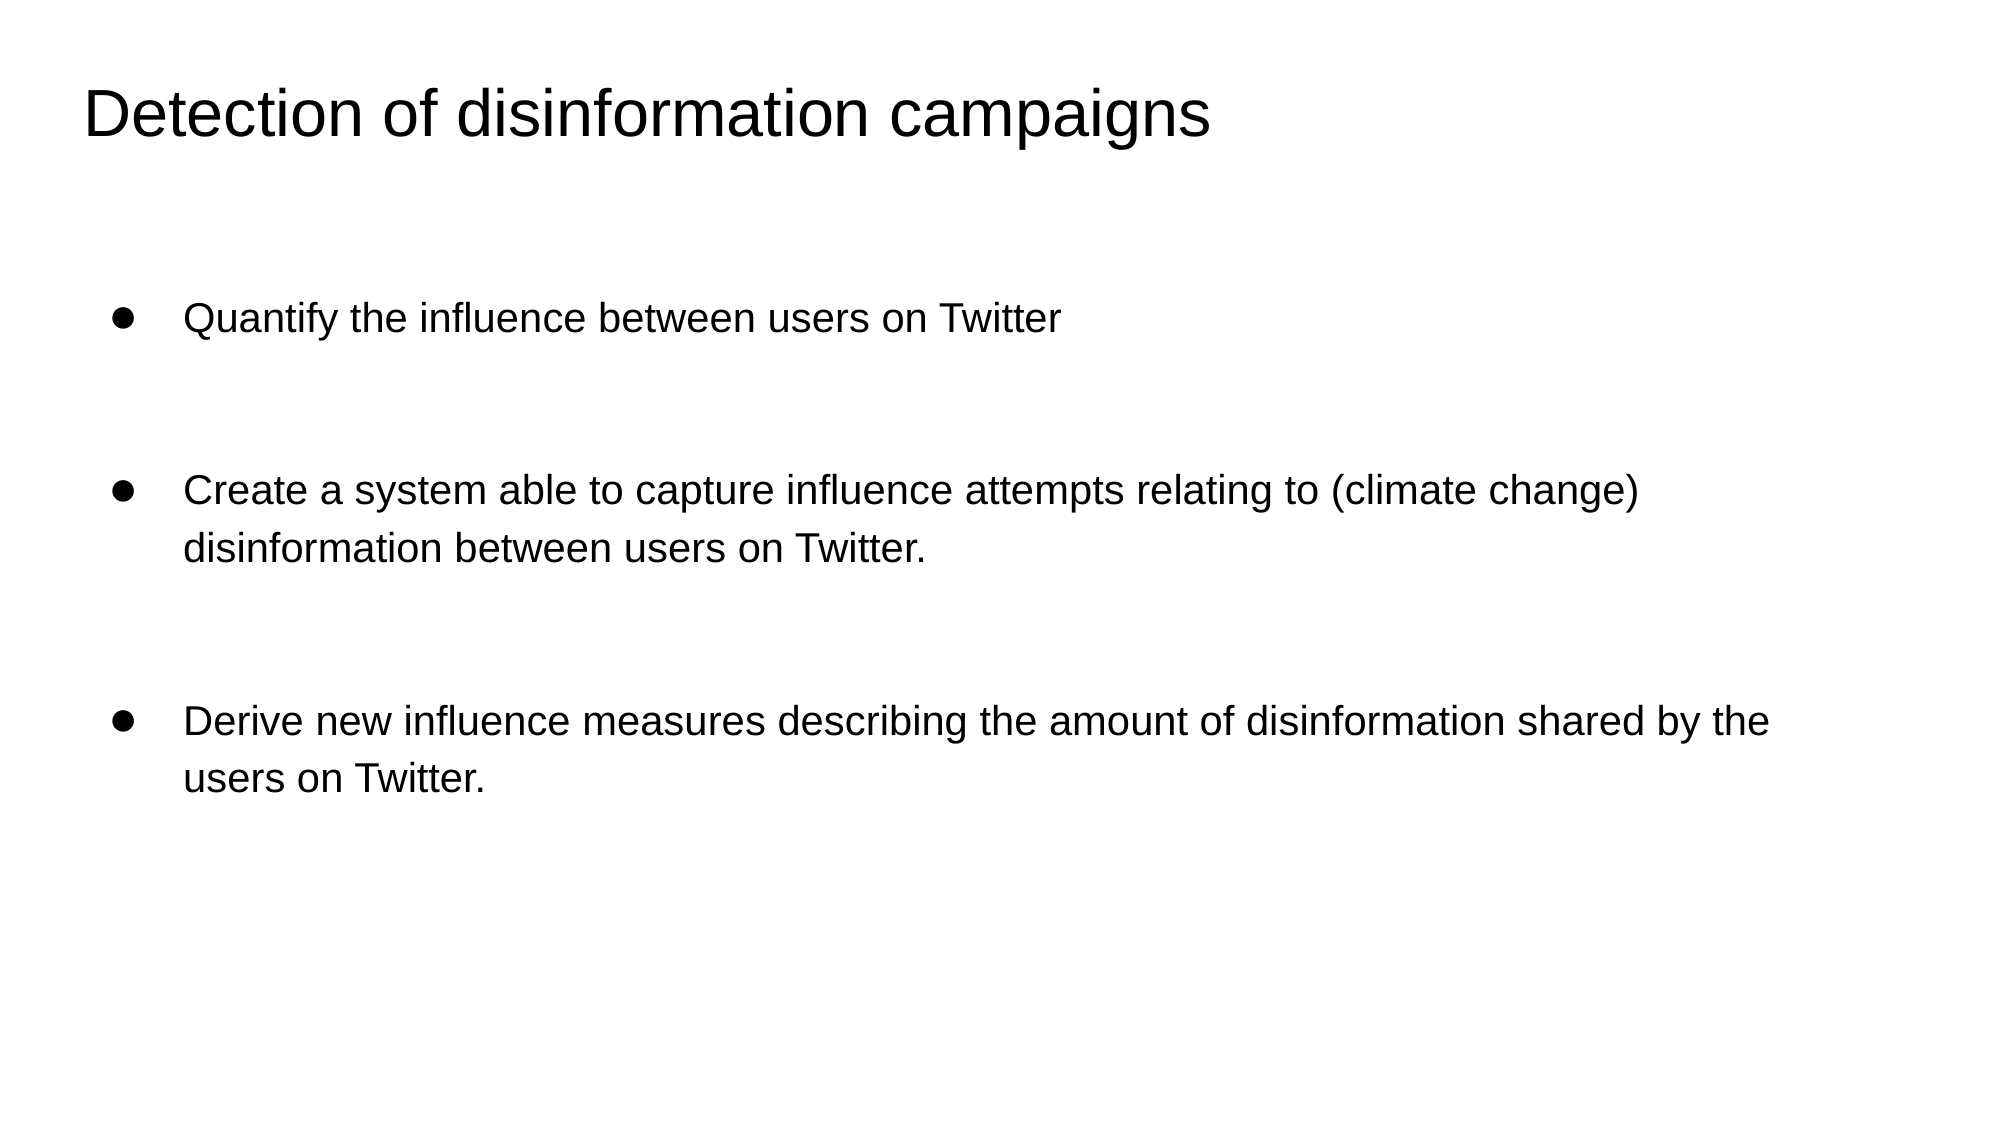

# Detection of disinformation campaigns
Quantify the influence between users on Twitter

Create a system able to capture influence attempts relating to (climate change) disinformation between users on Twitter.

Derive new influence measures describing the amount of disinformation shared by the users on Twitter.